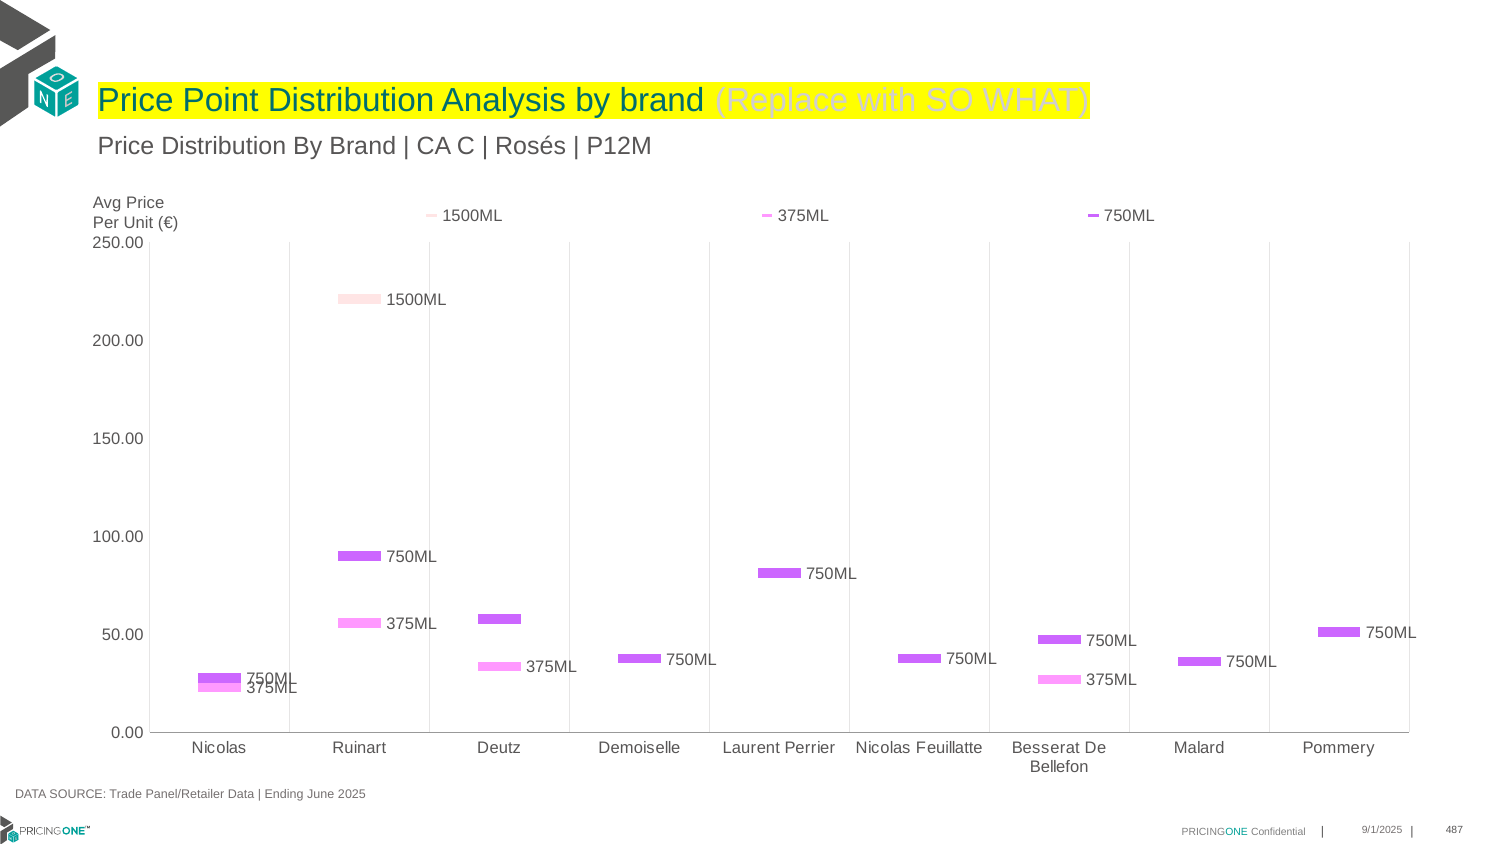

# Price Point Distribution Analysis by brand (Replace with SO WHAT)
Price Distribution By Brand | CA C | Rosés | P12M

### Chart

| Category | 1500ML | 375ML | 750ML |
|---|---|---|---|
| Nicolas | None | 23.1064 | 27.7197 |
| Ruinart | 220.8583 | 55.6617 | 89.854 |
| Deutz | None | 33.4524 | 57.7115 |
| Demoiselle | None | None | 37.5065 |
| Laurent Perrier | None | None | 81.2148 |
| Nicolas Feuillatte | None | None | 37.6115 |
| Besserat De Bellefon | None | 26.9941 | 47.2245 |
| Malard | None | None | 36.1337 |
| Pommery | None | None | 51.1034 |
Avg Price
Per Unit (€)
DATA SOURCE: Trade Panel/Retailer Data | Ending June 2025
9/1/2025
487